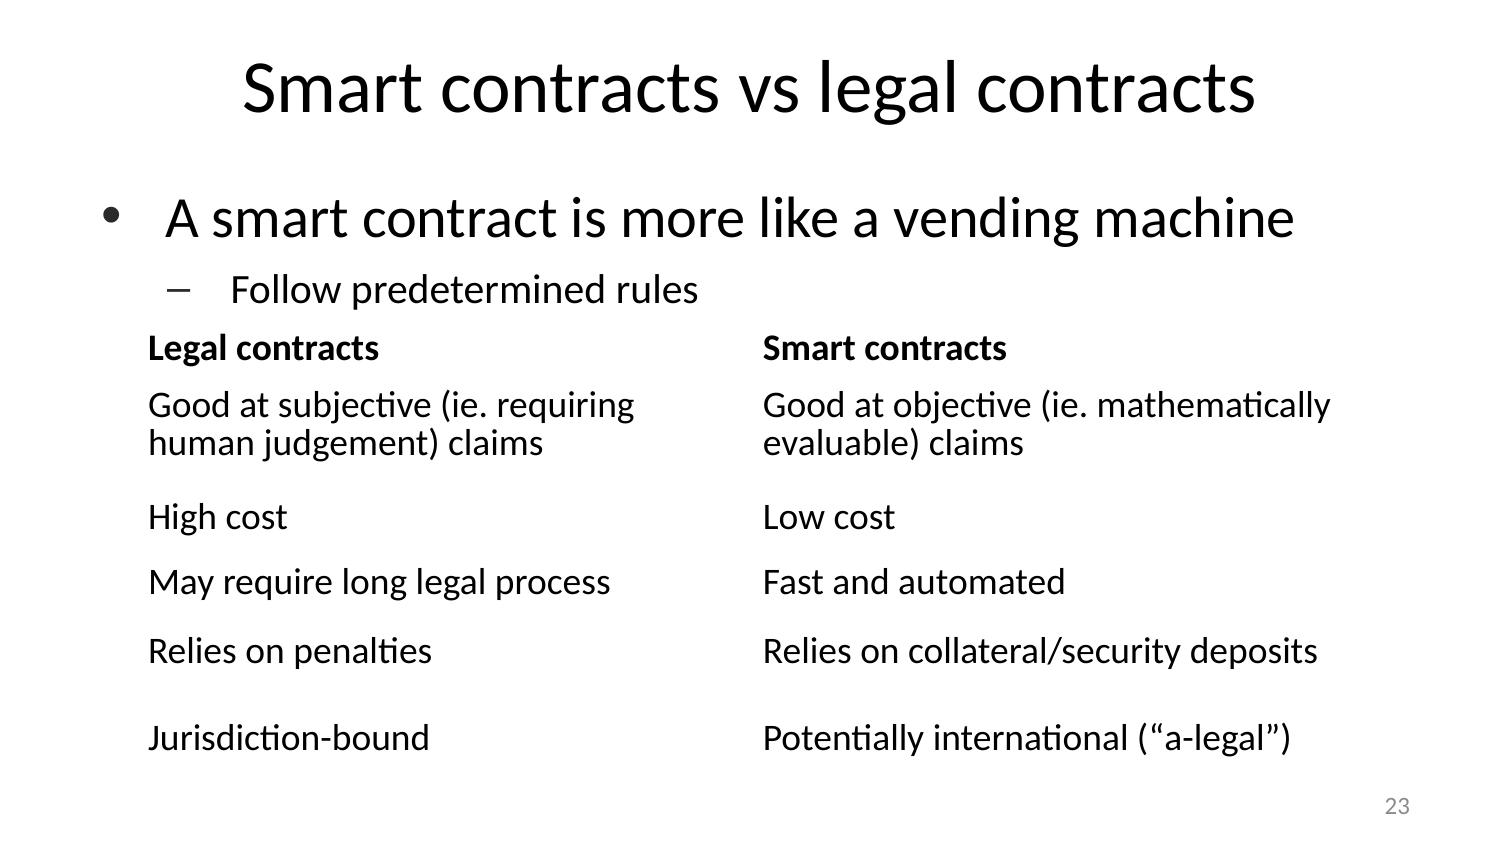

# Smart contracts vs legal contracts
A smart contract is more like a vending machine
Follow predetermined rules

| Legal contracts | Smart contracts |
| --- | --- |
| Good at subjective (ie. requiring human judgement) claims | Good at objective (ie. mathematically evaluable) claims |
| High cost | Low cost |
| May require long legal process | Fast and automated |
| Relies on penalties | Relies on collateral/security deposits |
| Jurisdiction-bound | Potentially international (“a-legal”) |
23